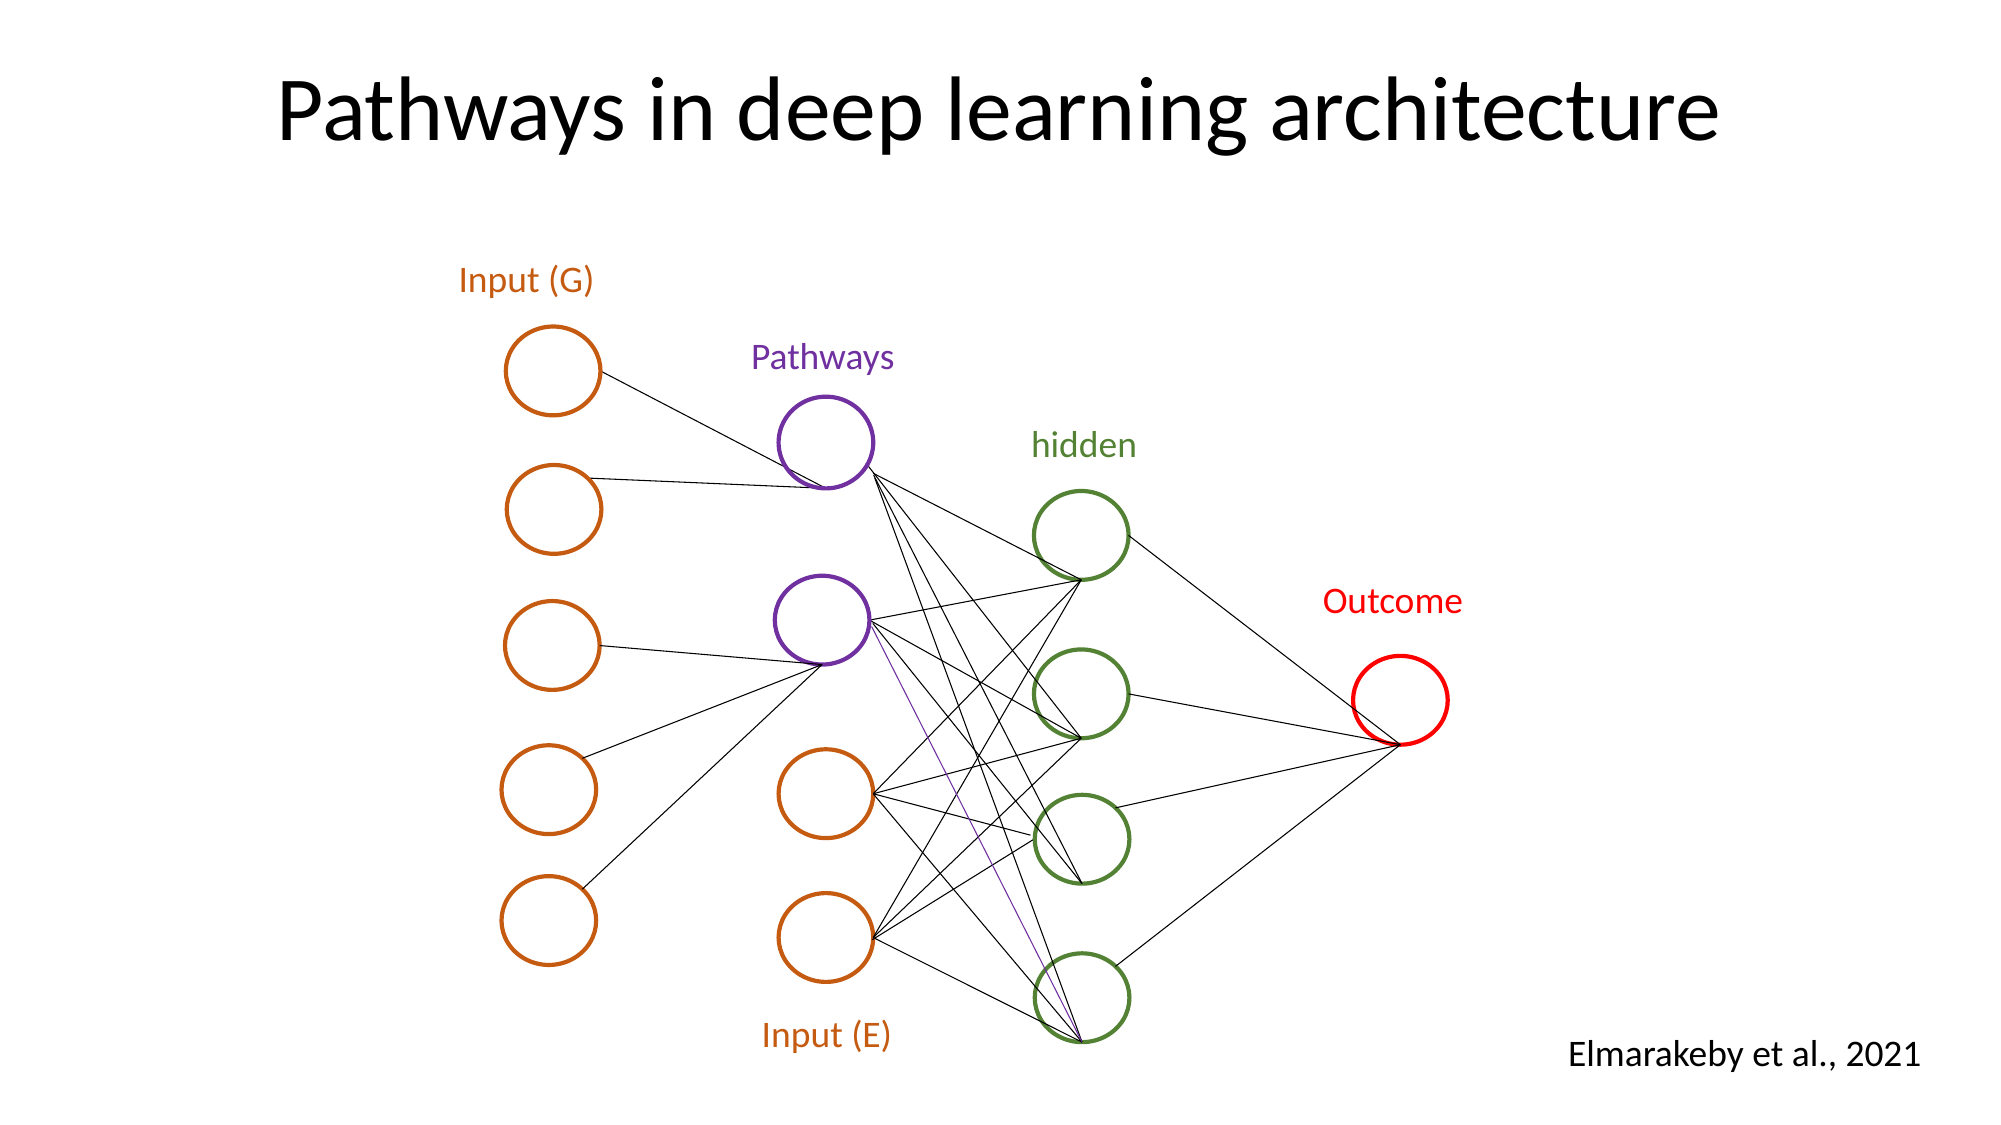

# Pathways in deep learning architecture
Input (G)
Pathways

hidden

Outcome

Input (E)
Elmarakeby et al., 2021